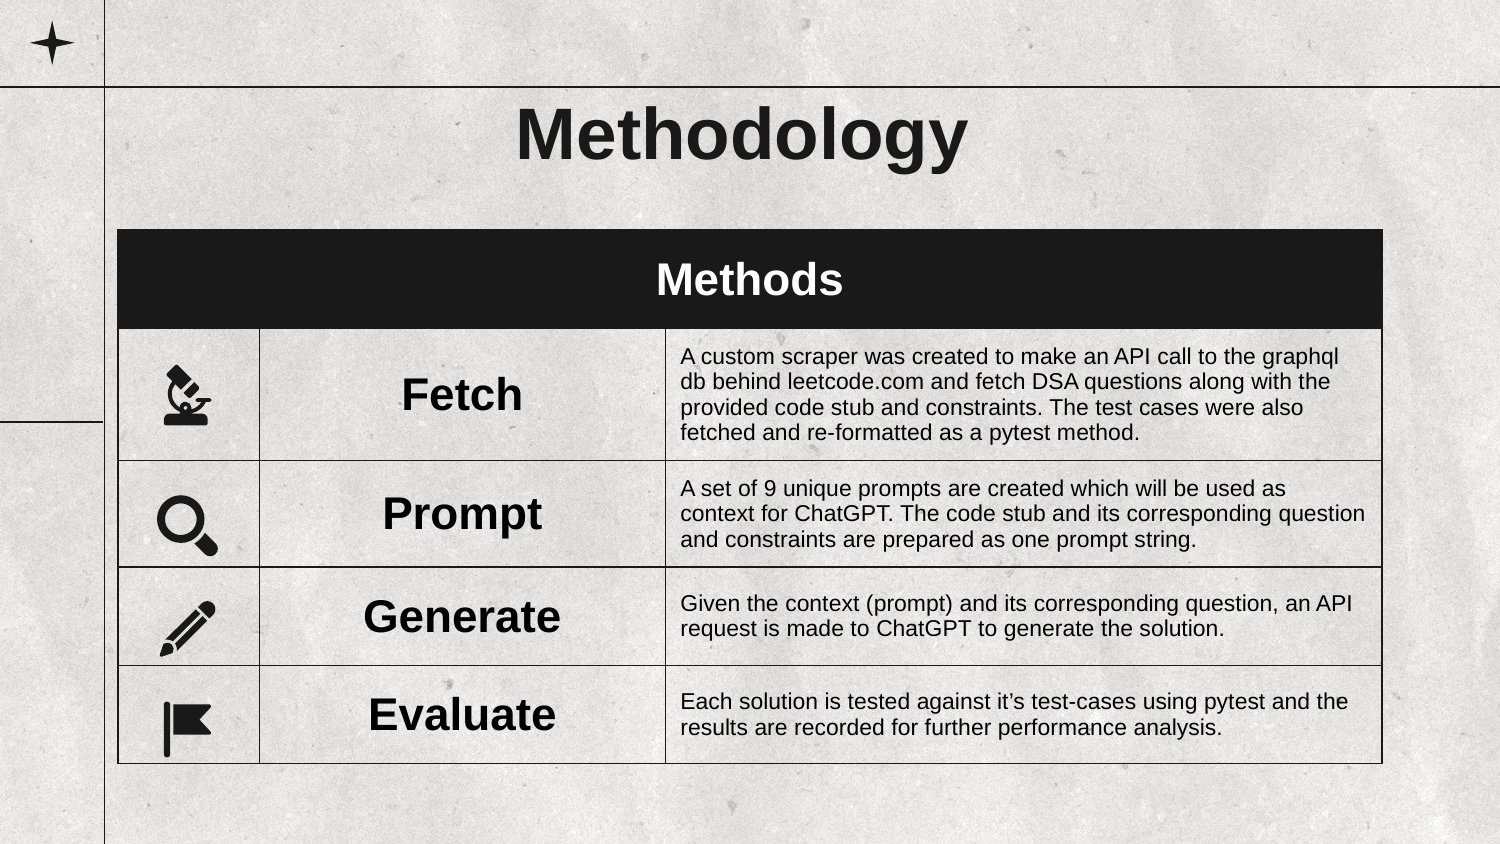

# Methodology
| Methods |  |  |
| --- | --- | --- |
|  | Fetch | A custom scraper was created to make an API call to the graphql db behind leetcode.com and fetch DSA questions along with the provided code stub and constraints. The test cases were also fetched and re-formatted as a pytest method. |
|  | Prompt | A set of 9 unique prompts are created which will be used as context for ChatGPT. The code stub and its corresponding question and constraints are prepared as one prompt string. |
|  | Generate | Given the context (prompt) and its corresponding question, an API request is made to ChatGPT to generate the solution. |
|  | Evaluate | Each solution is tested against it’s test-cases using pytest and the results are recorded for further performance analysis. |